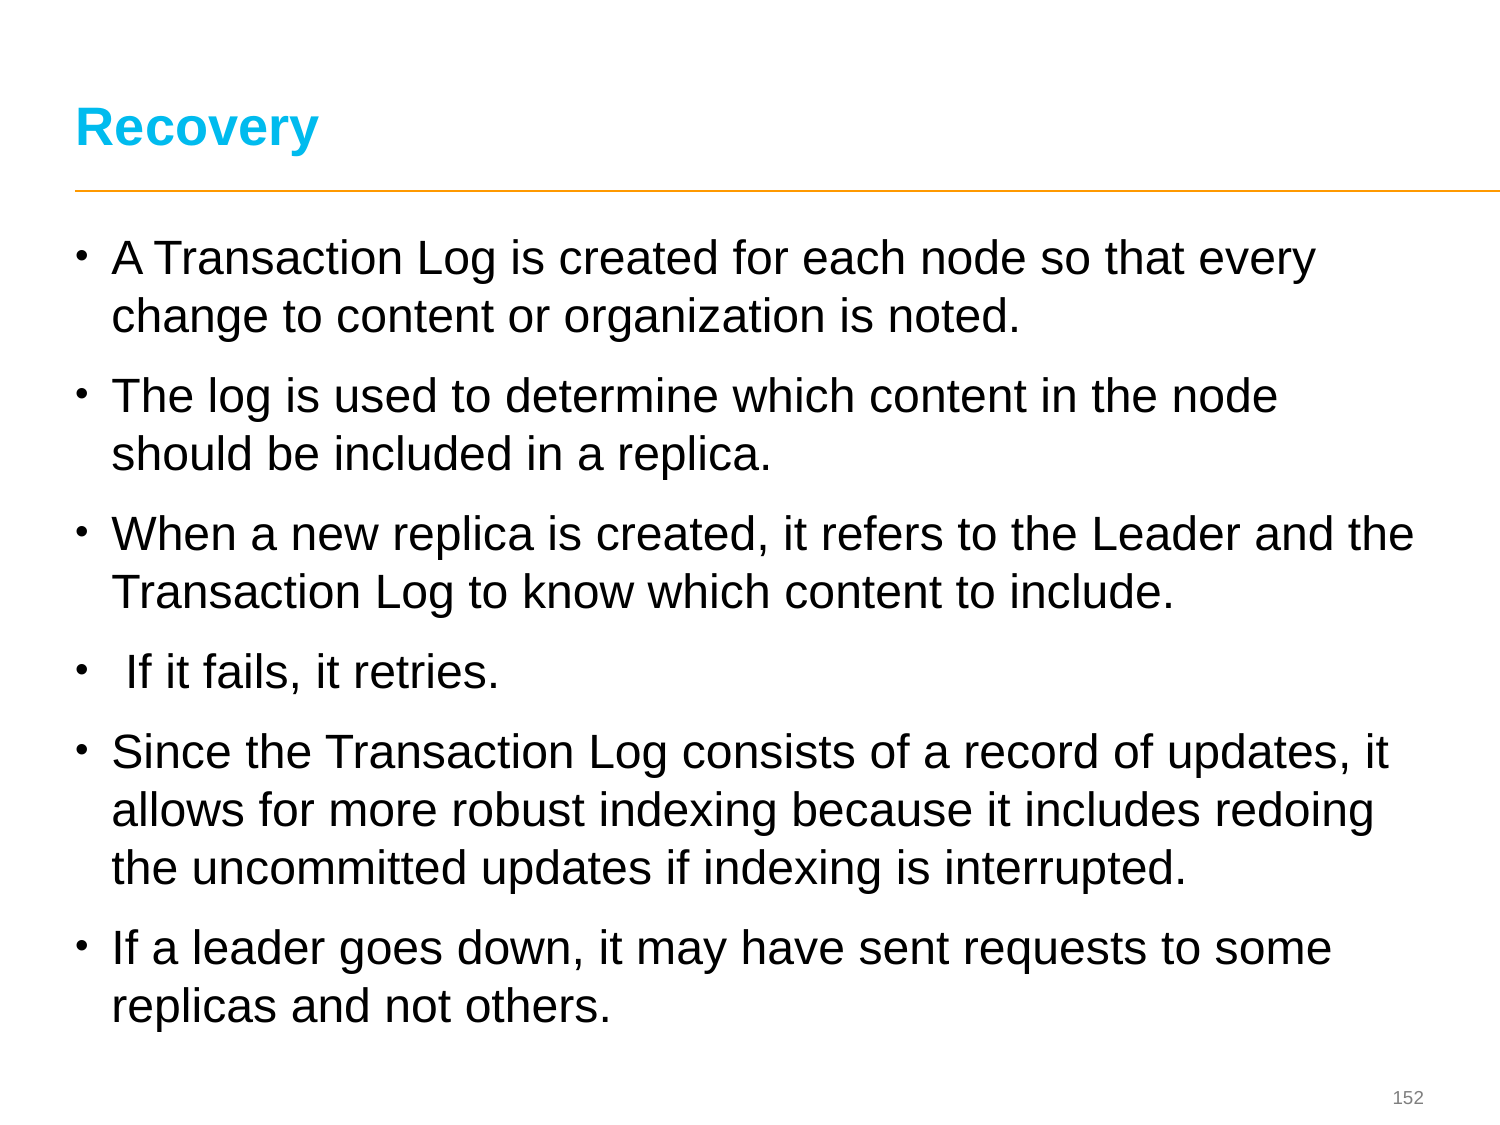

# Recovery
A Transaction Log is created for each node so that every change to content or organization is noted.
The log is used to determine which content in the node should be included in a replica.
When a new replica is created, it refers to the Leader and the Transaction Log to know which content to include.
 If it fails, it retries.
Since the Transaction Log consists of a record of updates, it allows for more robust indexing because it includes redoing the uncommitted updates if indexing is interrupted.
If a leader goes down, it may have sent requests to some replicas and not others.